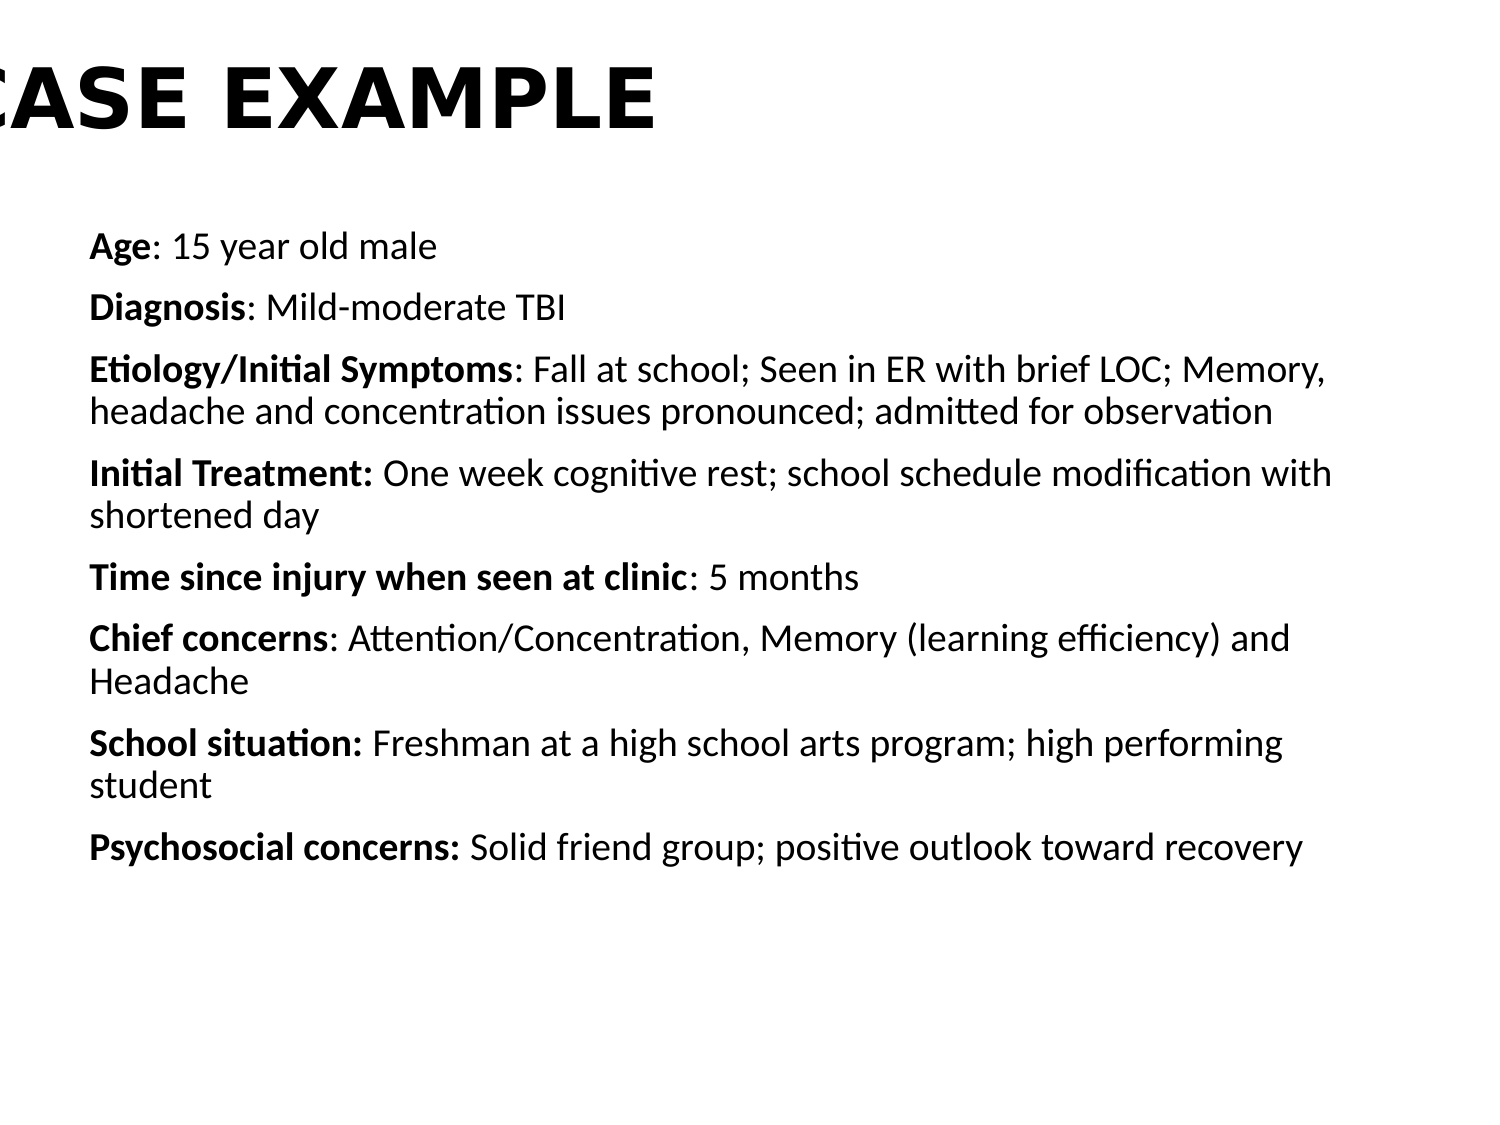

CASE EXAMPLE
Age: 15 year old male
Diagnosis: Mild-moderate TBI
Etiology/Initial Symptoms: Fall at school; Seen in ER with brief LOC; Memory, headache and concentration issues pronounced; admitted for observation
Initial Treatment: One week cognitive rest; school schedule modification with shortened day
Time since injury when seen at clinic: 5 months
Chief concerns: Attention/Concentration, Memory (learning efficiency) and Headache
School situation: Freshman at a high school arts program; high performing student
Psychosocial concerns: Solid friend group; positive outlook toward recovery